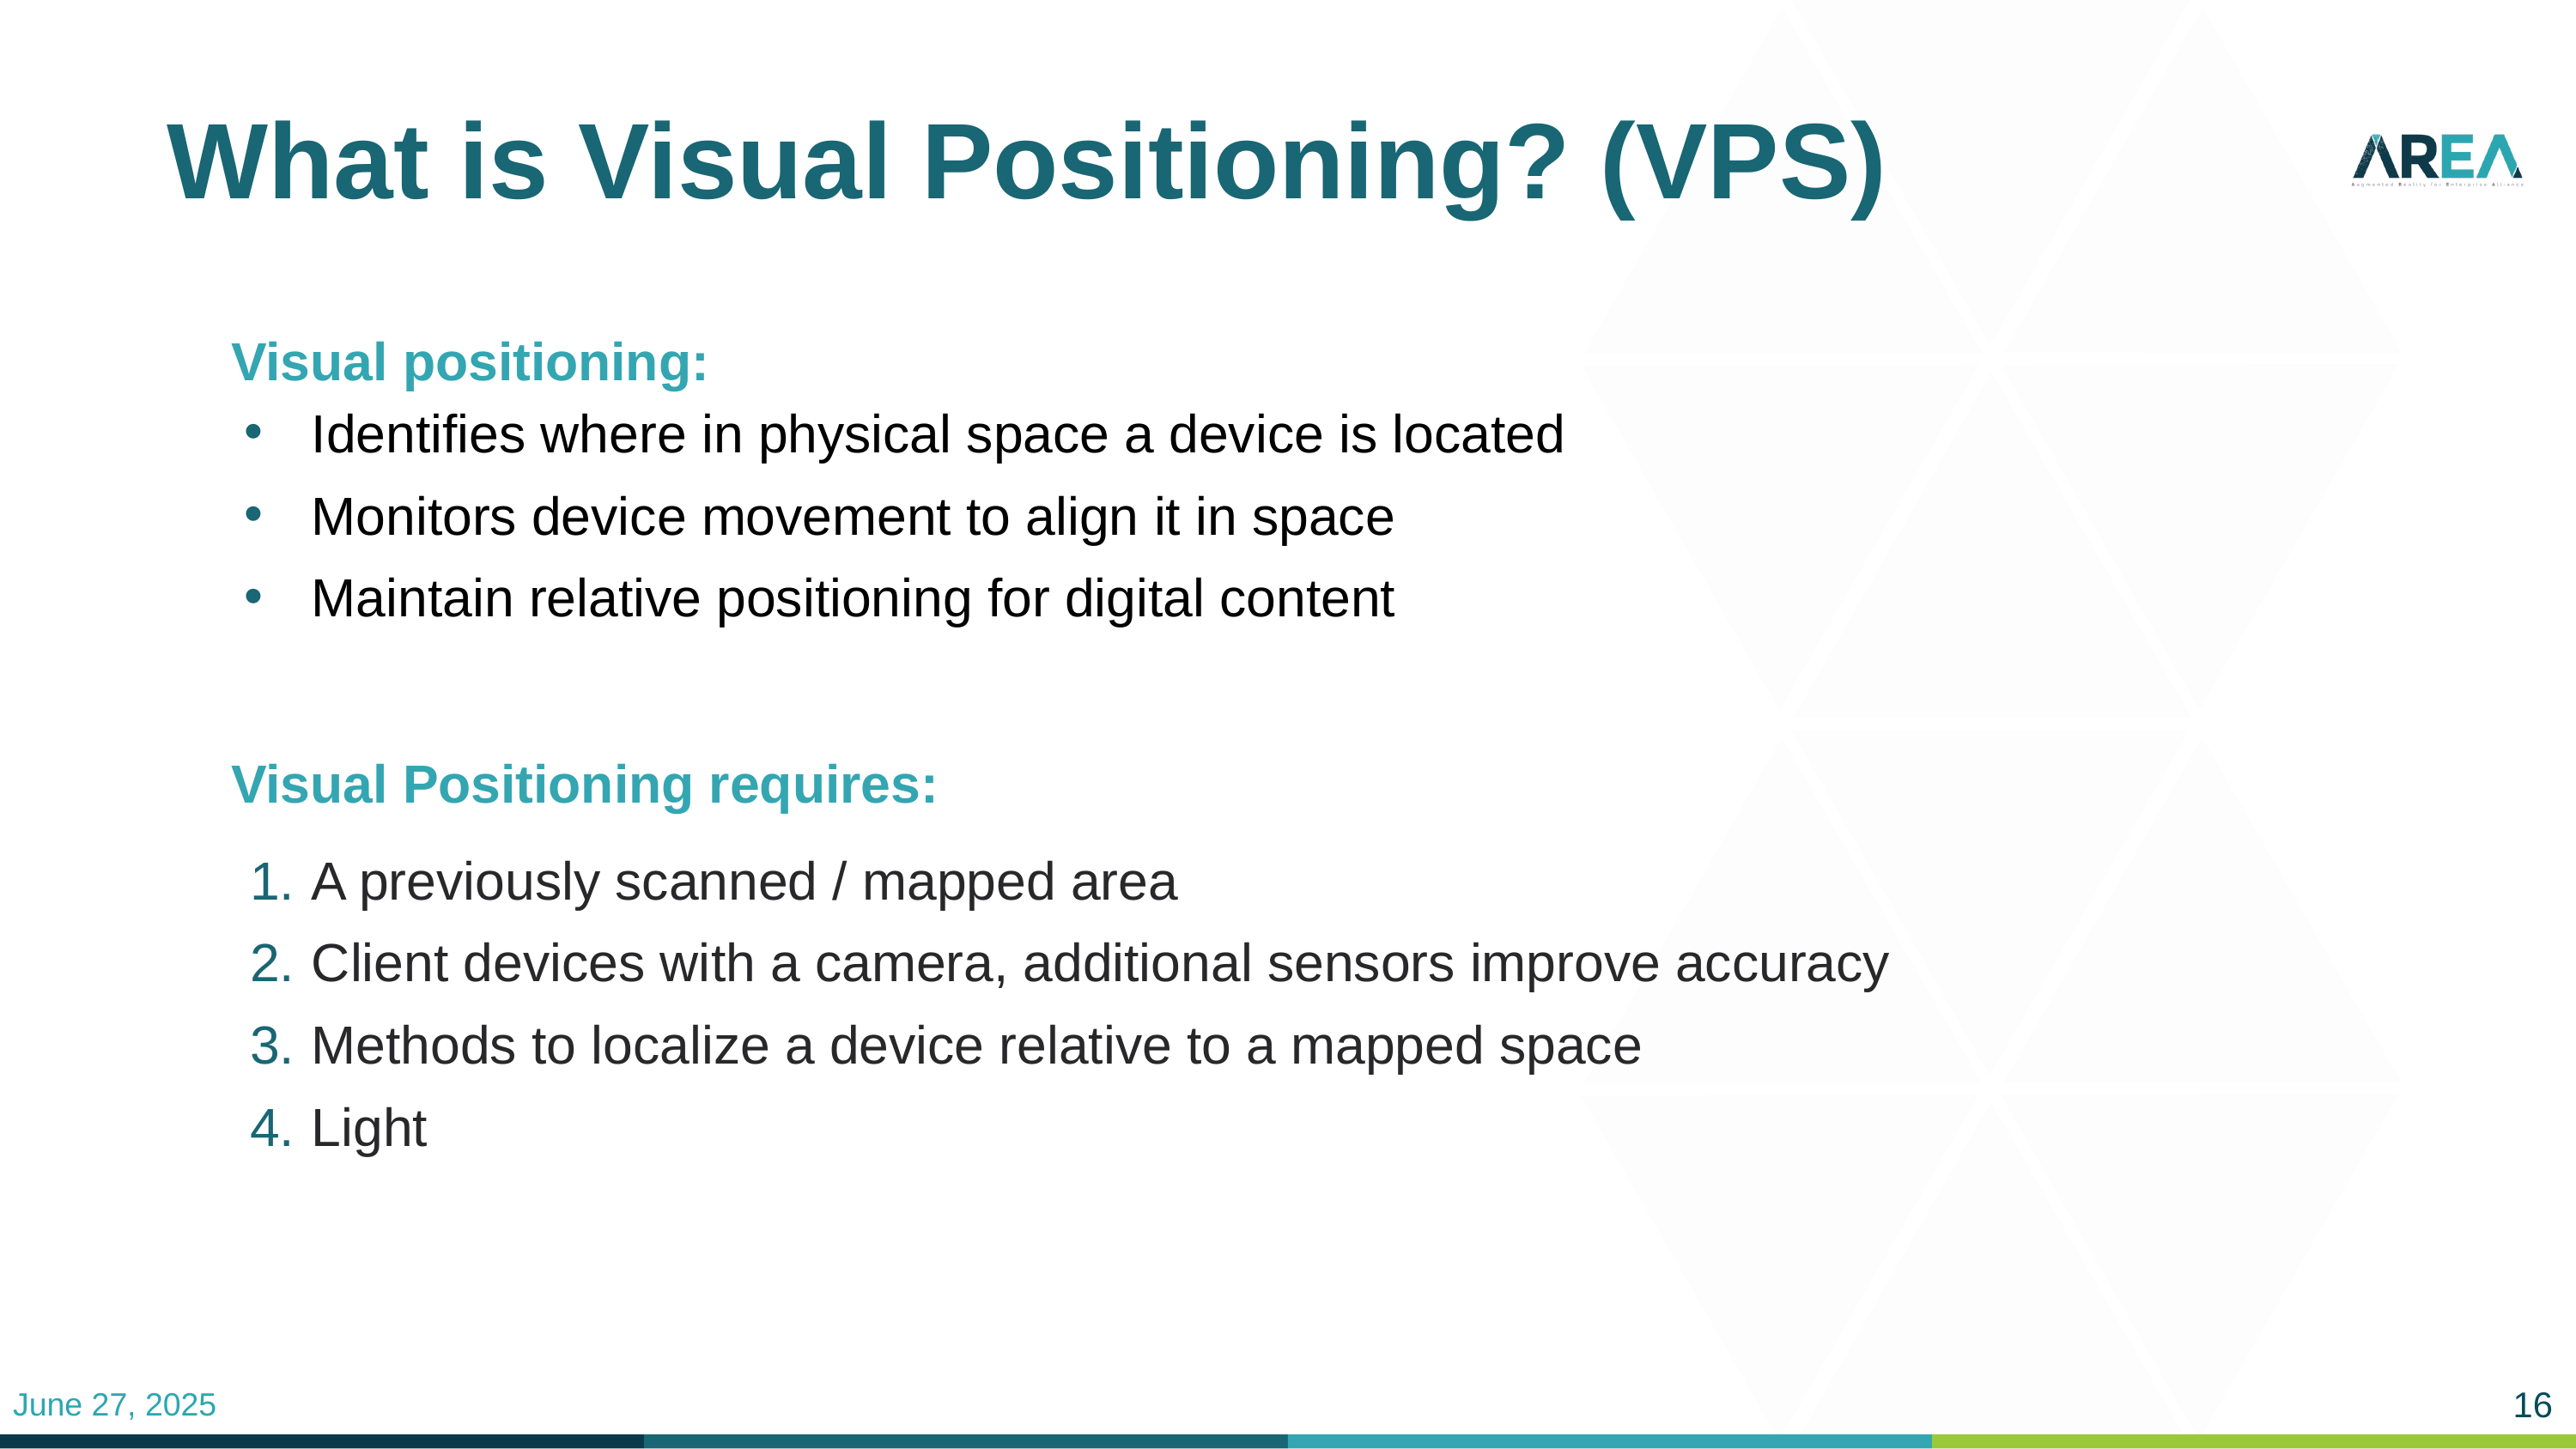

# What is Visual Positioning? (VPS)
Visual positioning:
Identifies where in physical space a device is located
Monitors device movement to align it in space
Maintain relative positioning for digital content
Visual Positioning requires:
A previously scanned / mapped area
Client devices with a camera, additional sensors improve accuracy
Methods to localize a device relative to a mapped space
Light

16
June 27, 2025